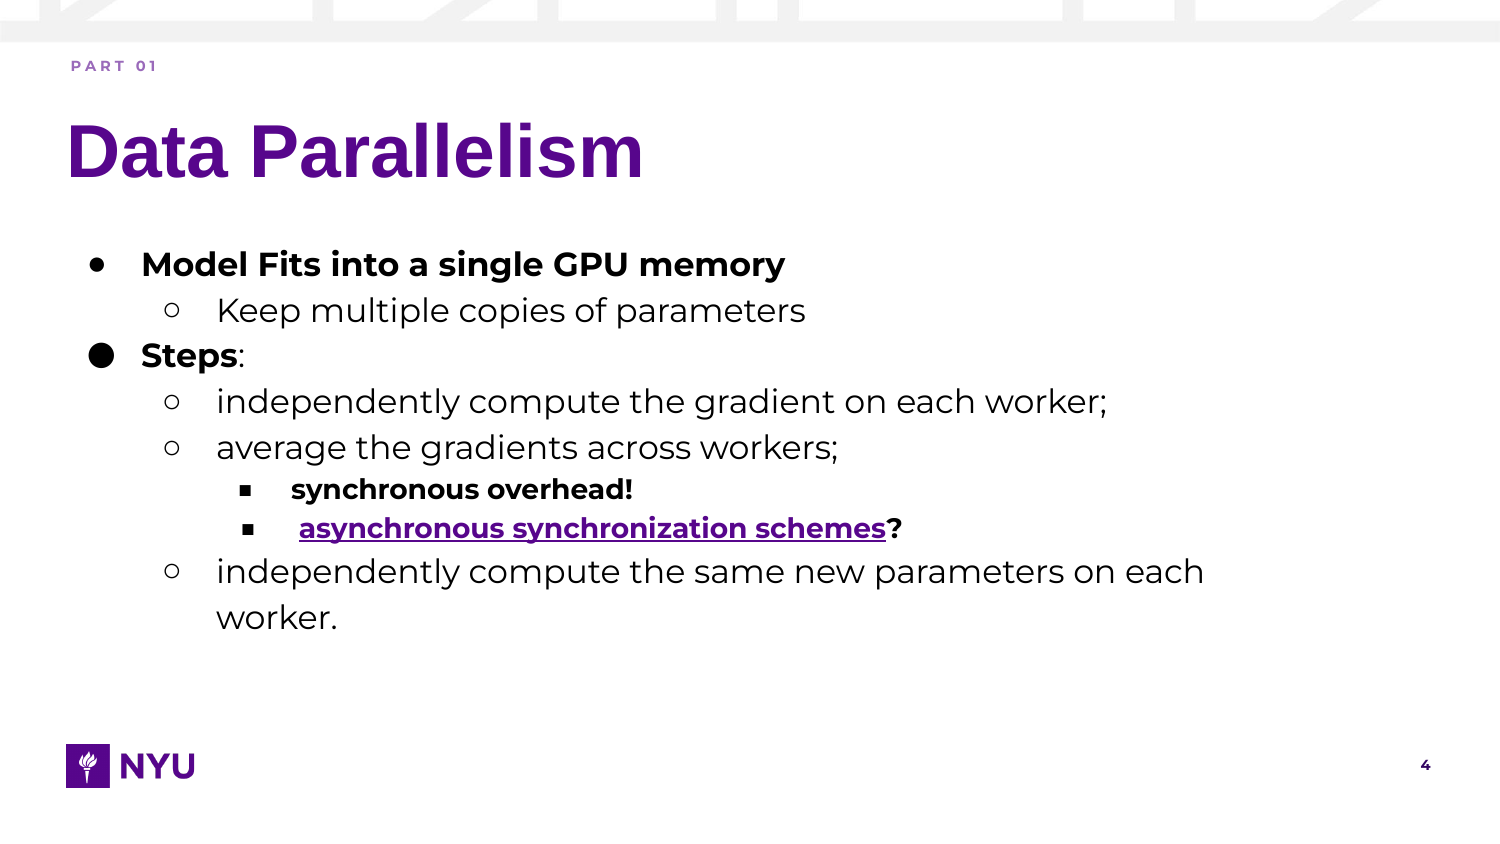

P A R T   0 1
# Data Parallelism
Model Fits into a single GPU memory
Keep multiple copies of parameters
Steps:
independently compute the gradient on each worker;
average the gradients across workers;
synchronous overhead!
 asynchronous synchronization schemes?
independently compute the same new parameters on each worker.